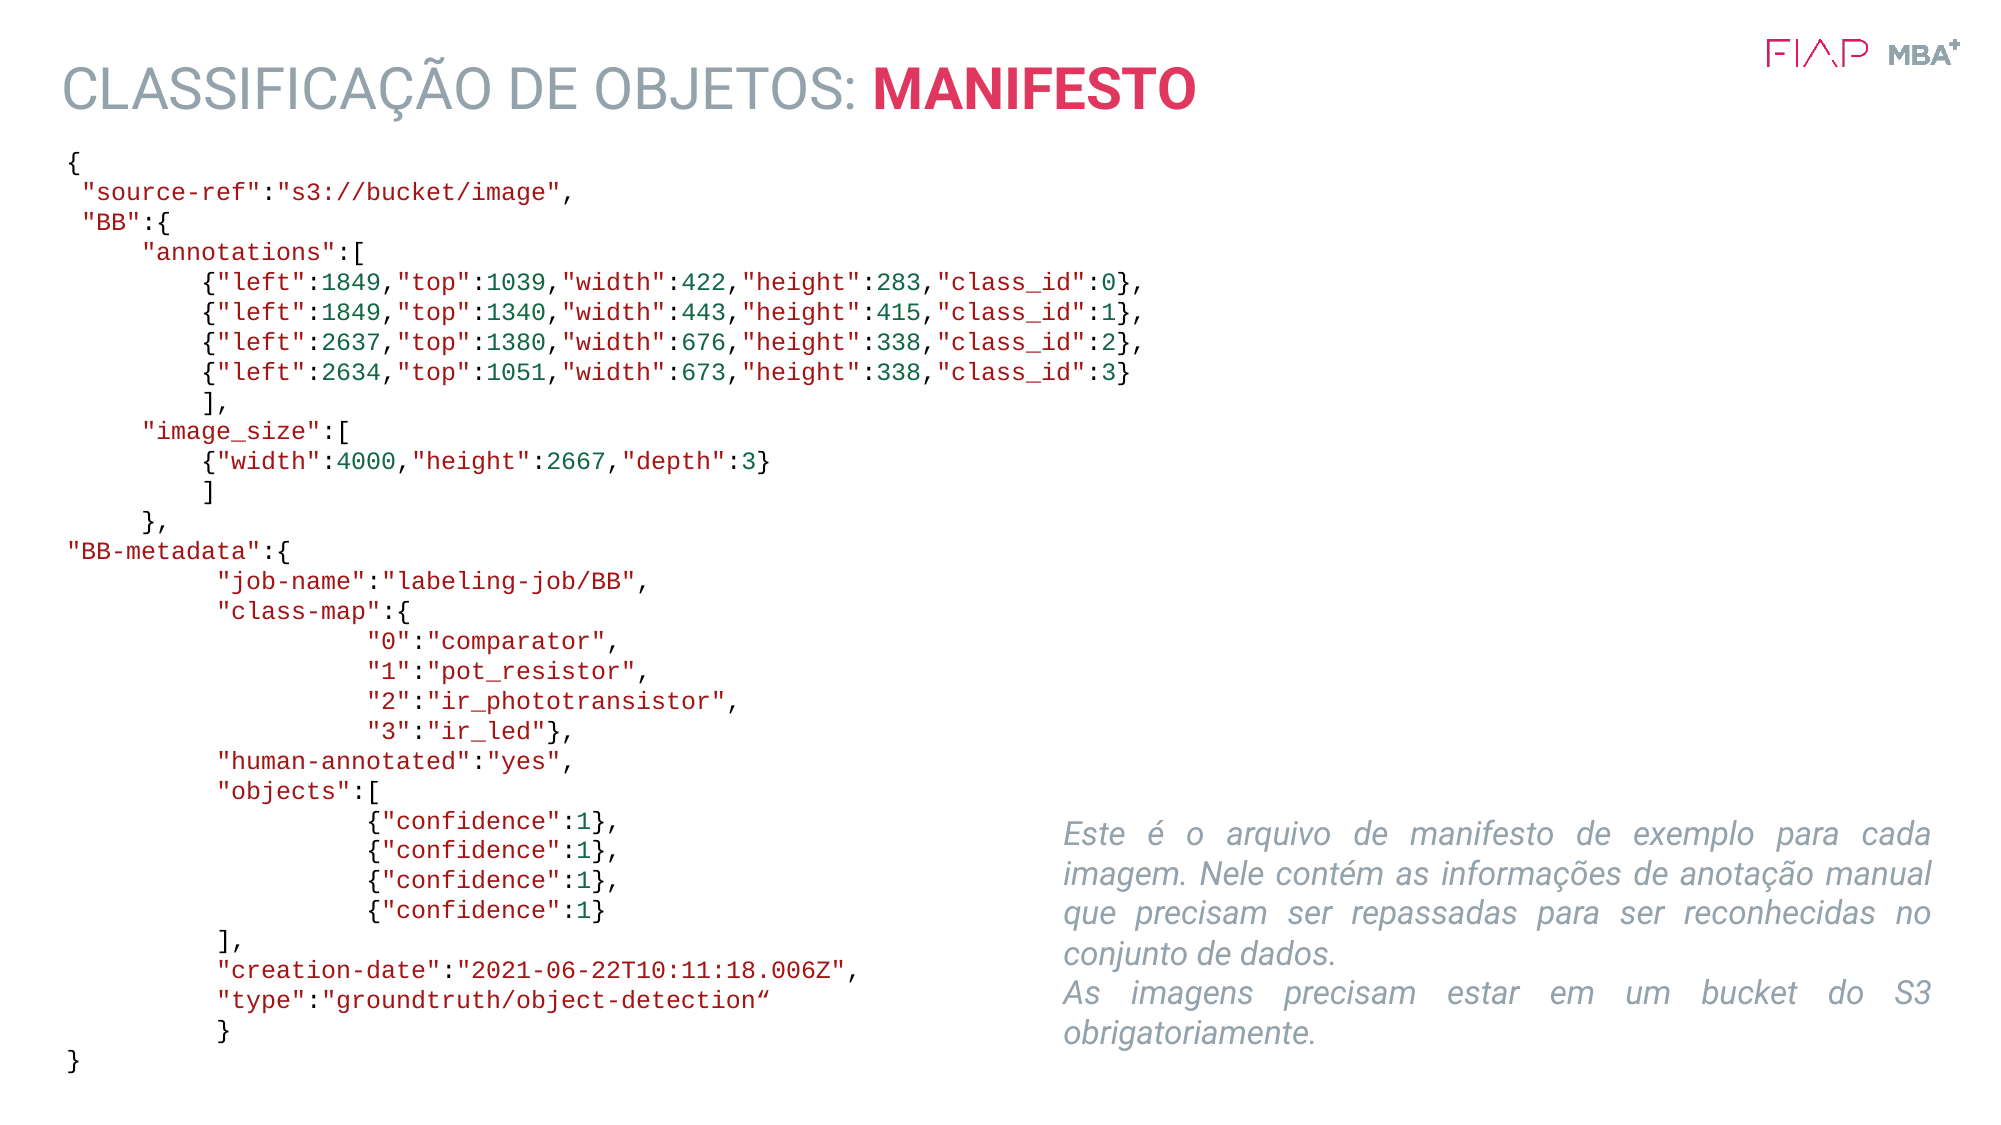

CLASSIFICAÇÃO DE OBJETOS: MANIFESTO
{
 "source-ref":"s3://bucket/image",
 "BB":{
     "annotations":[
         {"left":1849,"top":1039,"width":422,"height":283,"class_id":0},
         {"left":1849,"top":1340,"width":443,"height":415,"class_id":1},
         {"left":2637,"top":1380,"width":676,"height":338,"class_id":2},
         {"left":2634,"top":1051,"width":673,"height":338,"class_id":3}
         ],
     "image_size":[
         {"width":4000,"height":2667,"depth":3}
         ]
     },
"BB-metadata":{
	"job-name":"labeling-job/BB",
	"class-map":{
		"0":"comparator",
		"1":"pot_resistor",
		"2":"ir_phototransistor",
		"3":"ir_led"},
	"human-annotated":"yes",
	"objects":[
		{"confidence":1},
		{"confidence":1},
		{"confidence":1},
		{"confidence":1}
	],
	"creation-date":"2021-06-22T10:11:18.006Z",
	"type":"groundtruth/object-detection“
	}
}
Este é o arquivo de manifesto de exemplo para cada imagem. Nele contém as informações de anotação manual que precisam ser repassadas para ser reconhecidas no conjunto de dados.
As imagens precisam estar em um bucket do S3 obrigatoriamente.